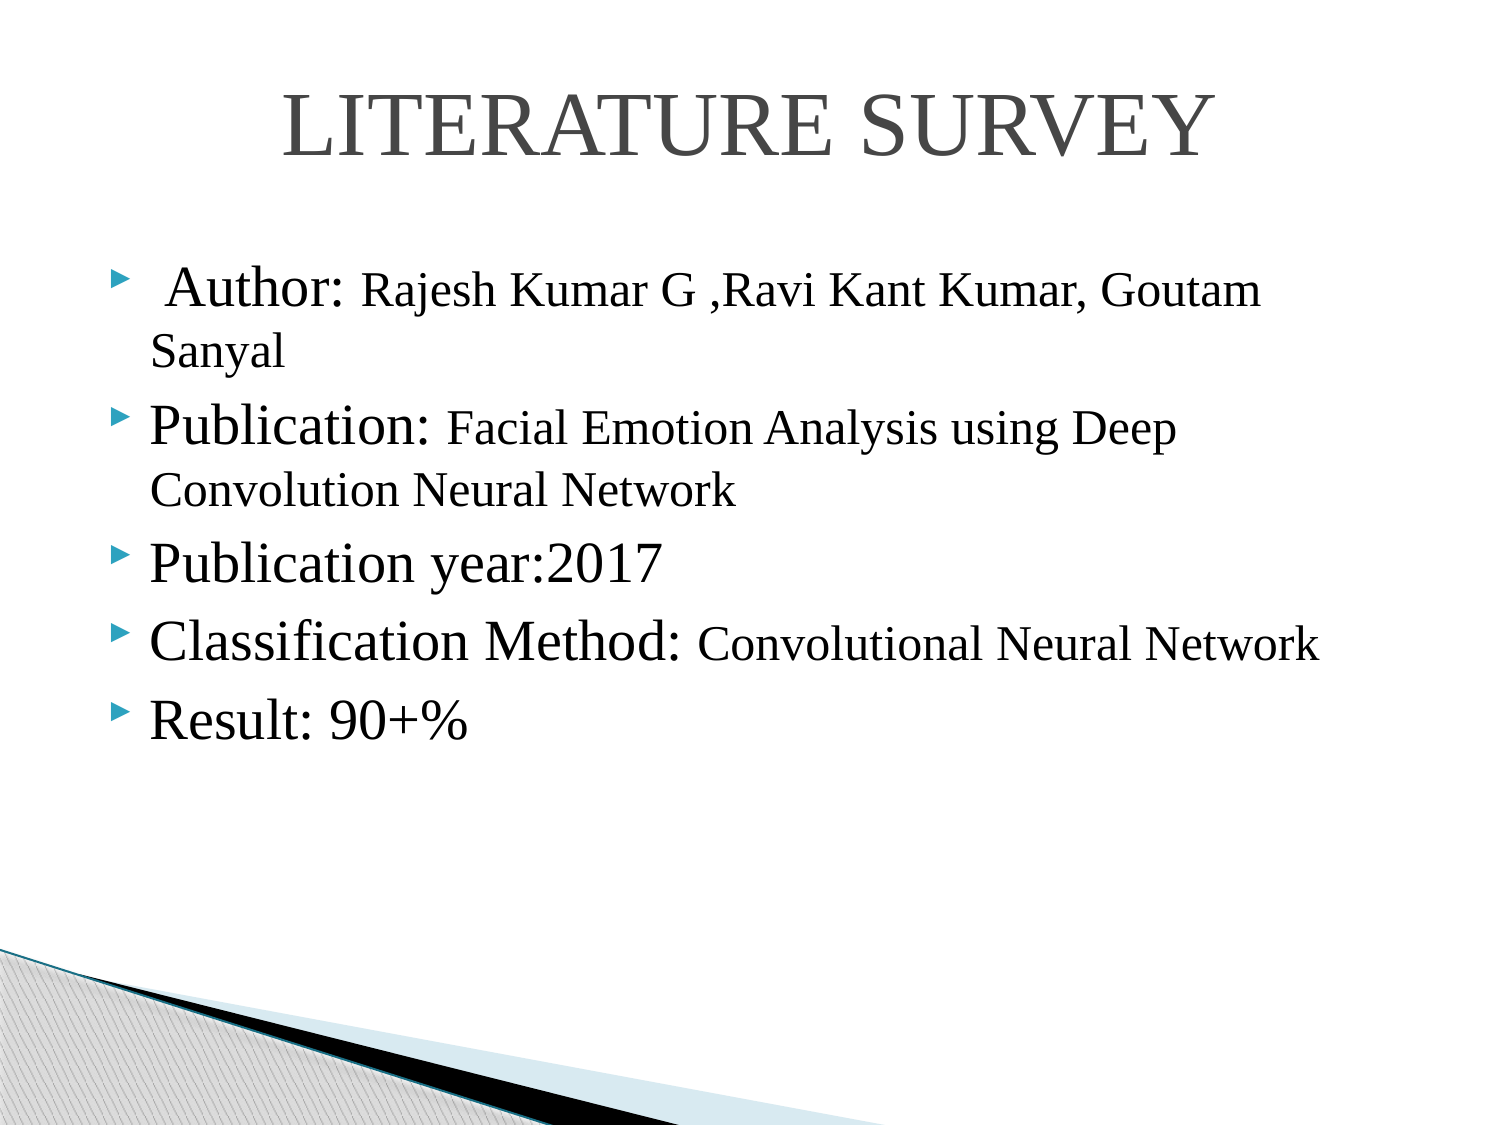

# LITERATURE SURVEY

 Author: Rajesh Kumar G ,Ravi Kant Kumar, Goutam Sanyal
Publication: Facial Emotion Analysis using Deep Convolution Neural Network
Publication year:2017
Classification Method: Convolutional Neural Network
Result: 90+%